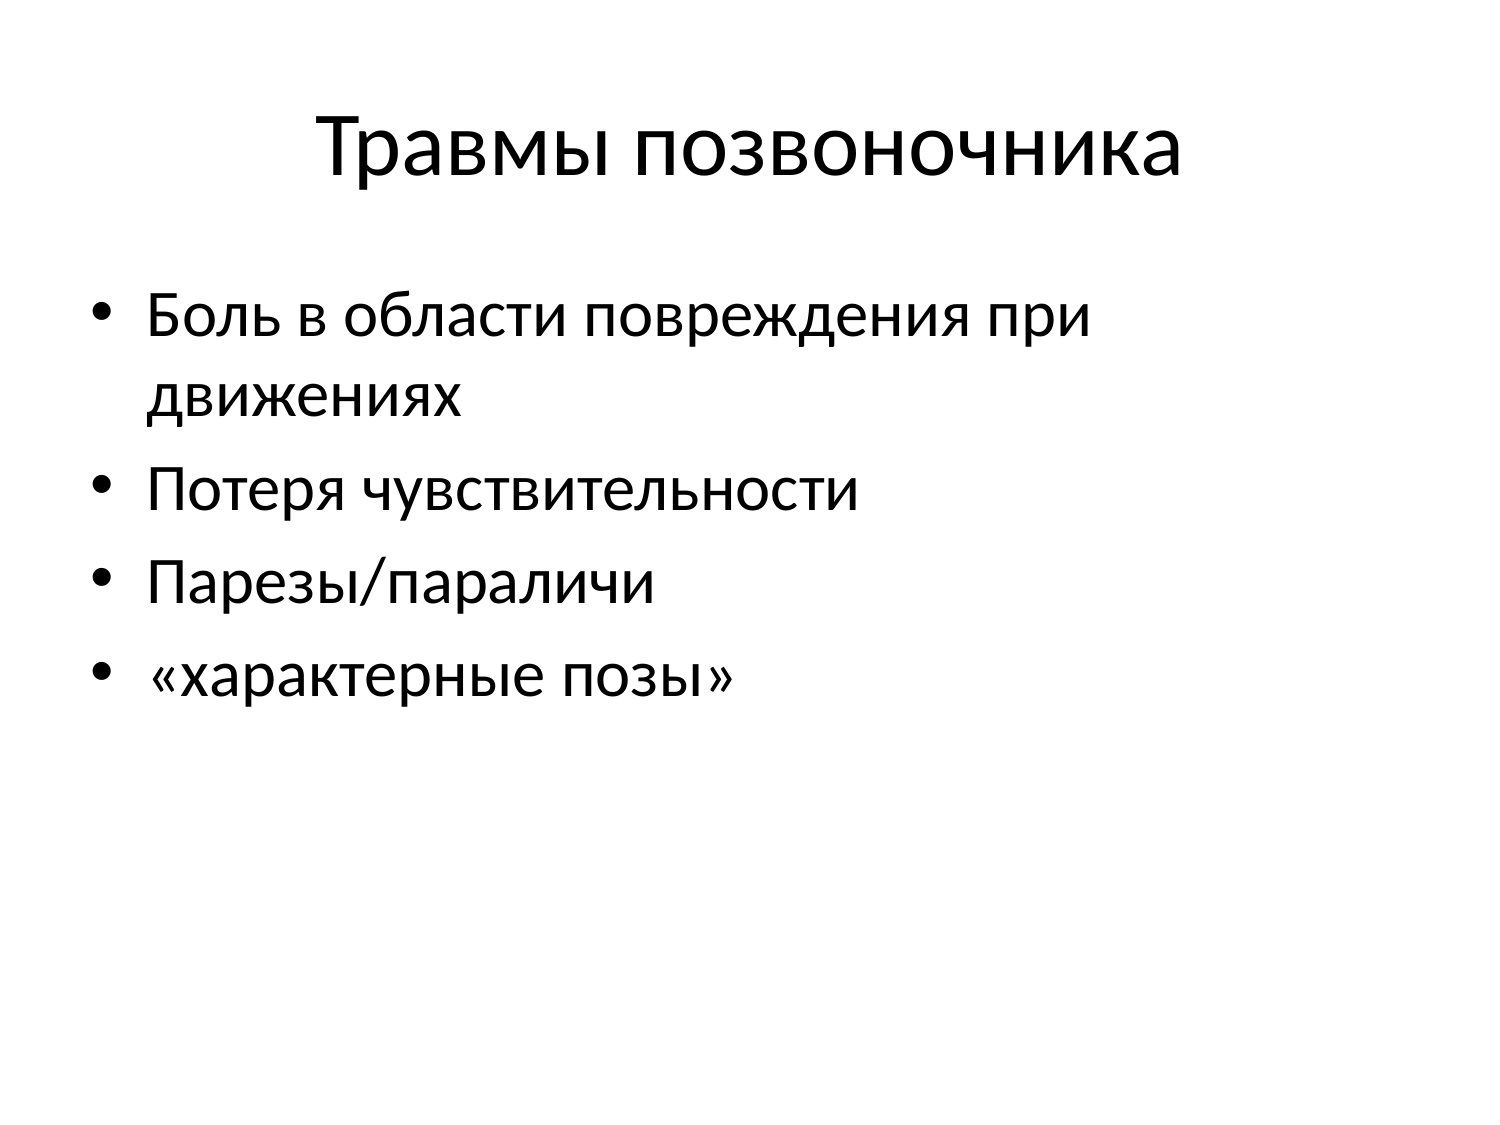

# Травмы позвоночника
Боль в области повреждения при движениях
Потеря чувствительности
Парезы/параличи
«характерные позы»